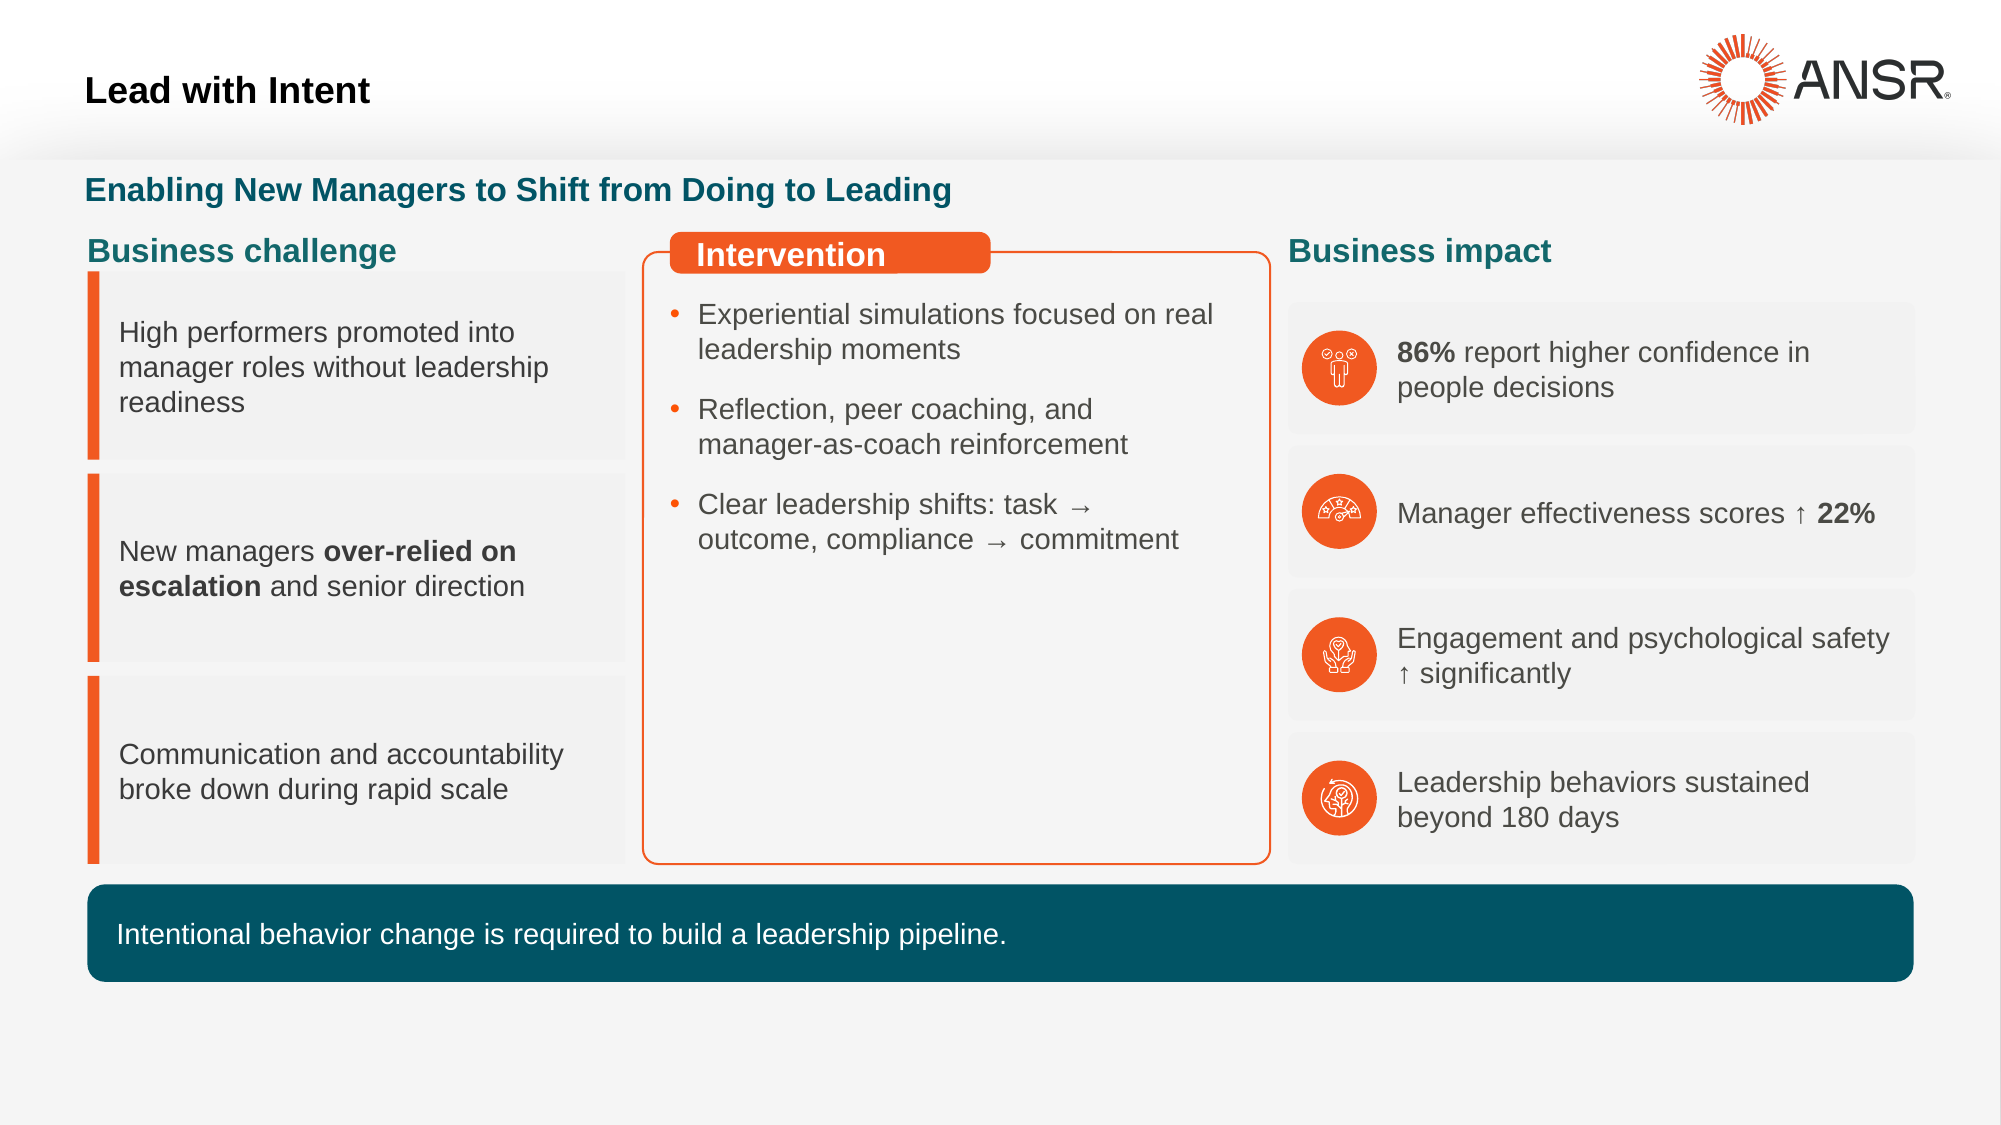

Lead with Intent
Enabling New Managers to Shift from Doing to Leading
Business challenge
Business impact
Intervention

Experiential simulations focused on real leadership moments
Reflection, peer coaching, and manager-as-coach reinforcement
Clear leadership shifts: task → outcome, compliance → commitment
86% report higher confidence in people decisions
High performers promoted into manager roles without leadership readiness

Manager effectiveness scores ↑ 22%

New managers over-relied on escalation and senior direction
Engagement and psychological safety ↑ significantly

Leadership behaviors sustained beyond 180 days
Communication and accountability broke down during rapid scale

Intentional behavior change is required to build a leadership pipeline.